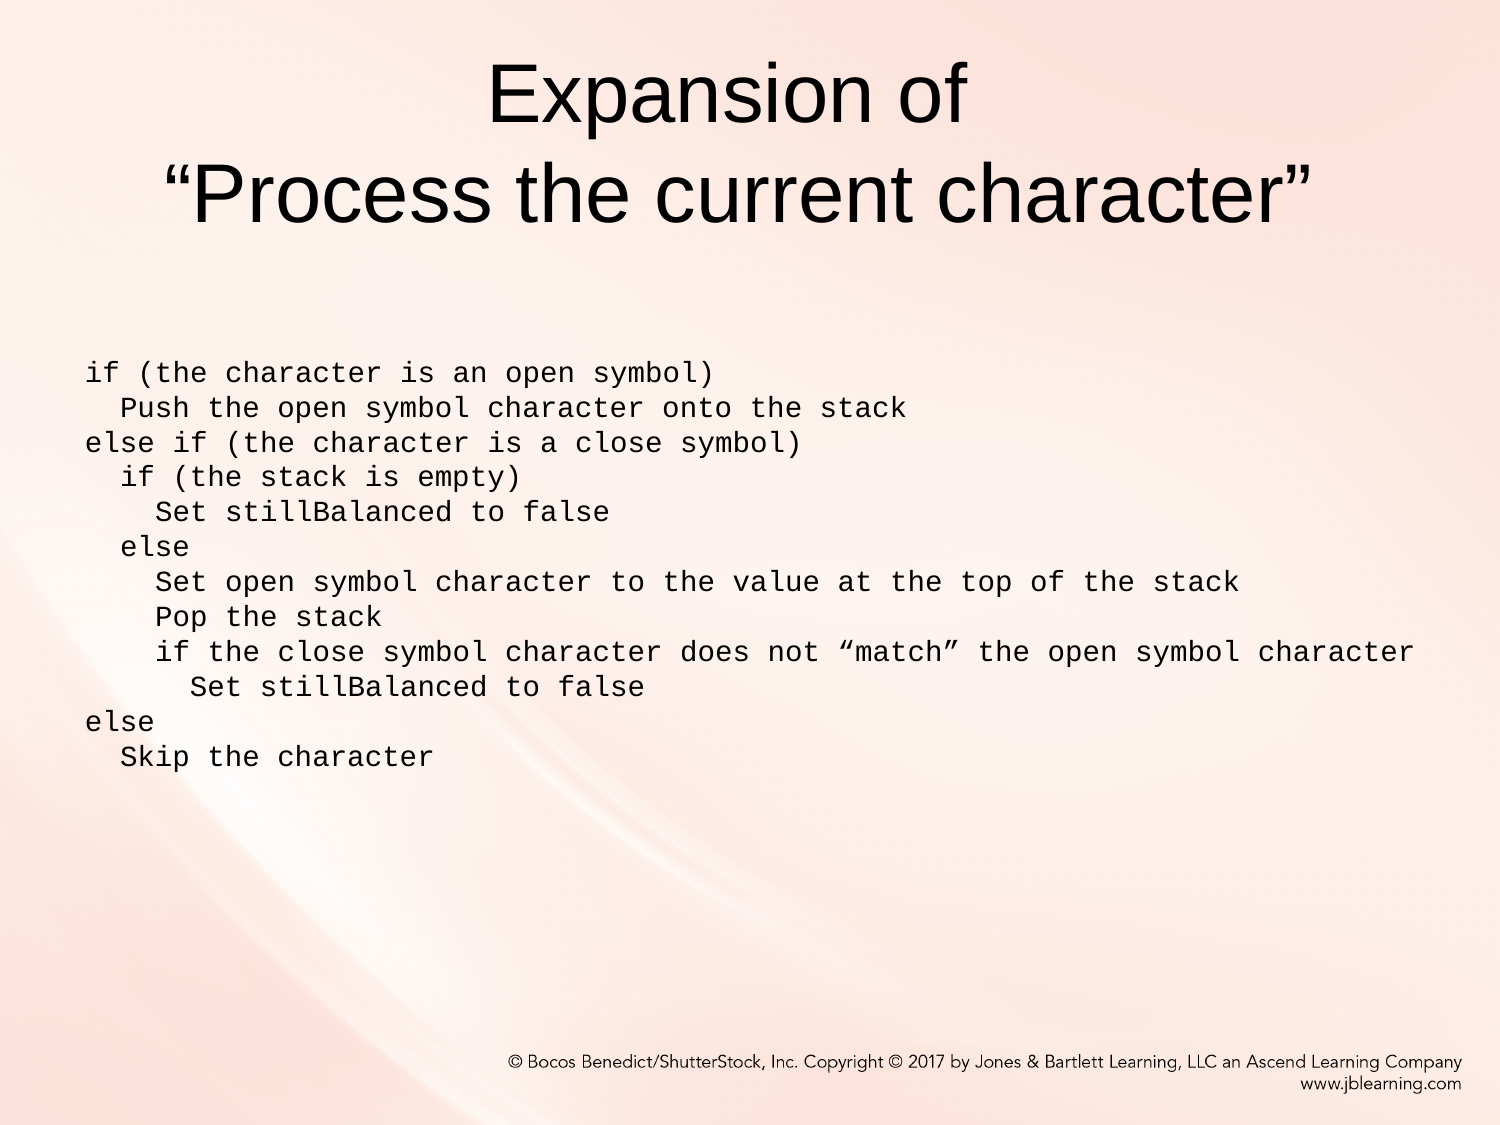

# Expansion of “Process the current character”
if (the character is an open symbol)
  Push the open symbol character onto the stack
else if (the character is a close symbol)
  if (the stack is empty)
    Set stillBalanced to false
  else
    Set open symbol character to the value at the top of the stack
    Pop the stack
    if the close symbol character does not “match” the open symbol character
      Set stillBalanced to false
else
  Skip the character